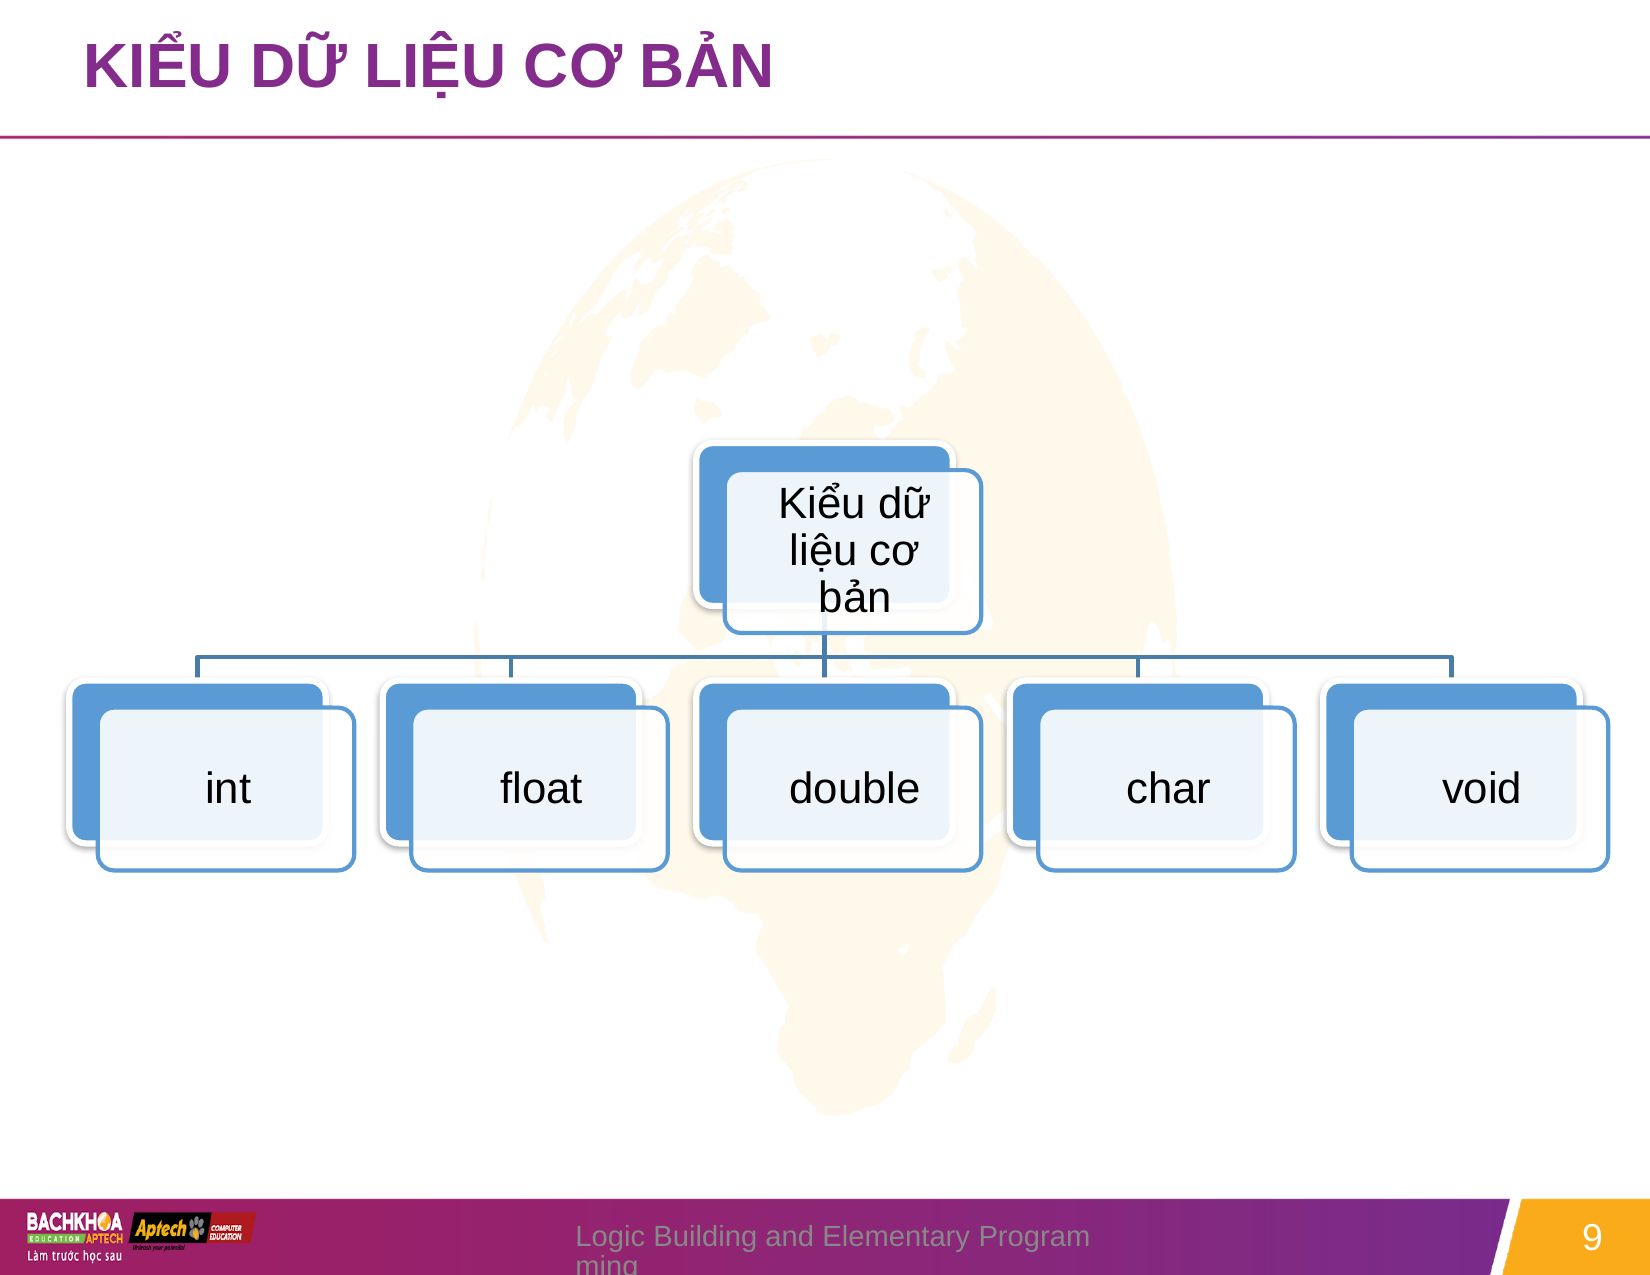

# KIỂU DỮ LIỆU CƠ BẢN
Kiểu dữ liệu cơ bản
int
float
double
char
void
Logic Building and Elementary Programming
9